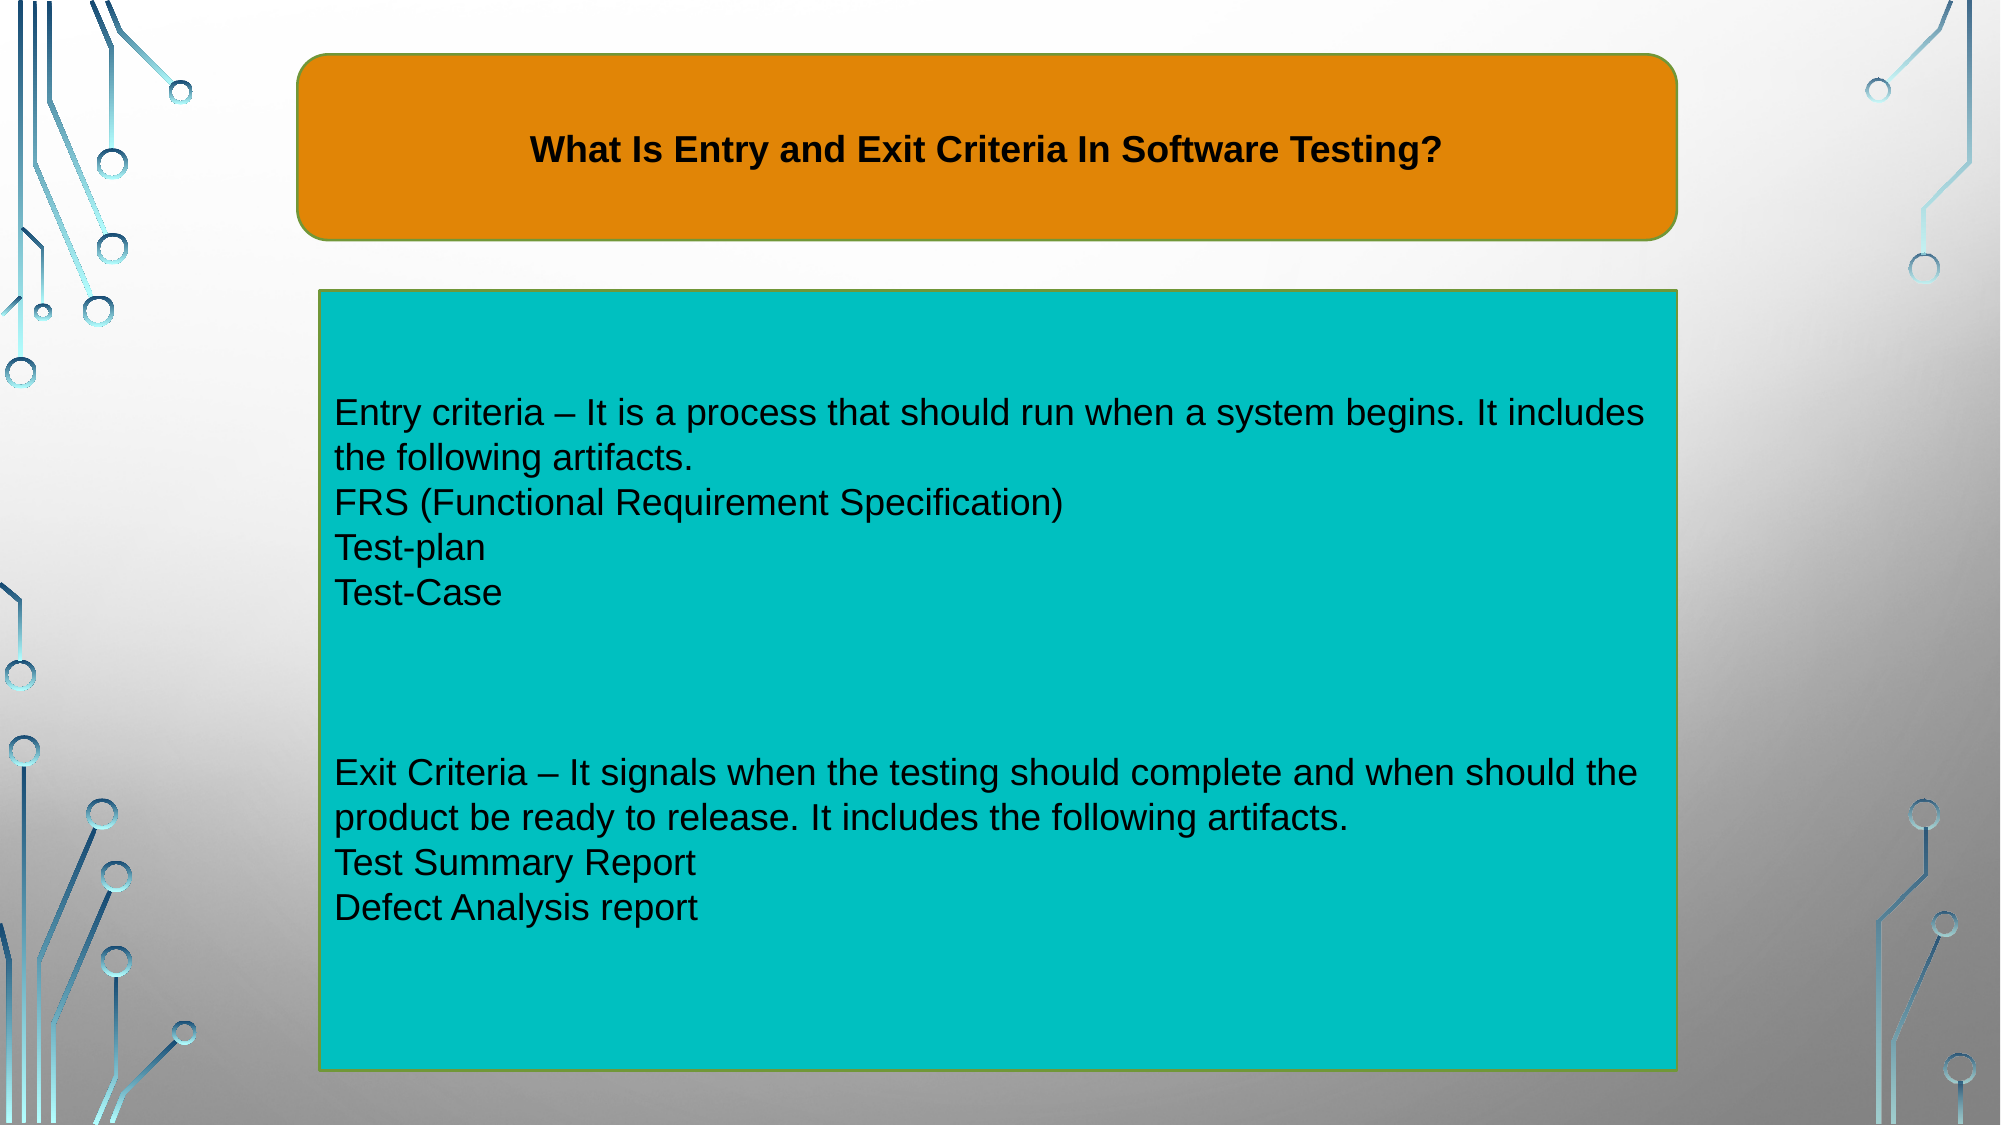

What Is Entry and Exit Criteria In Software Testing?
Entry criteria – It is a process that should run when a system begins. It includes the following artifacts.
FRS (Functional Requirement Specification)
Test-plan
Test-Case

Exit Criteria – It signals when the testing should complete and when should the product be ready to release. It includes the following artifacts.
Test Summary Report
Defect Analysis report